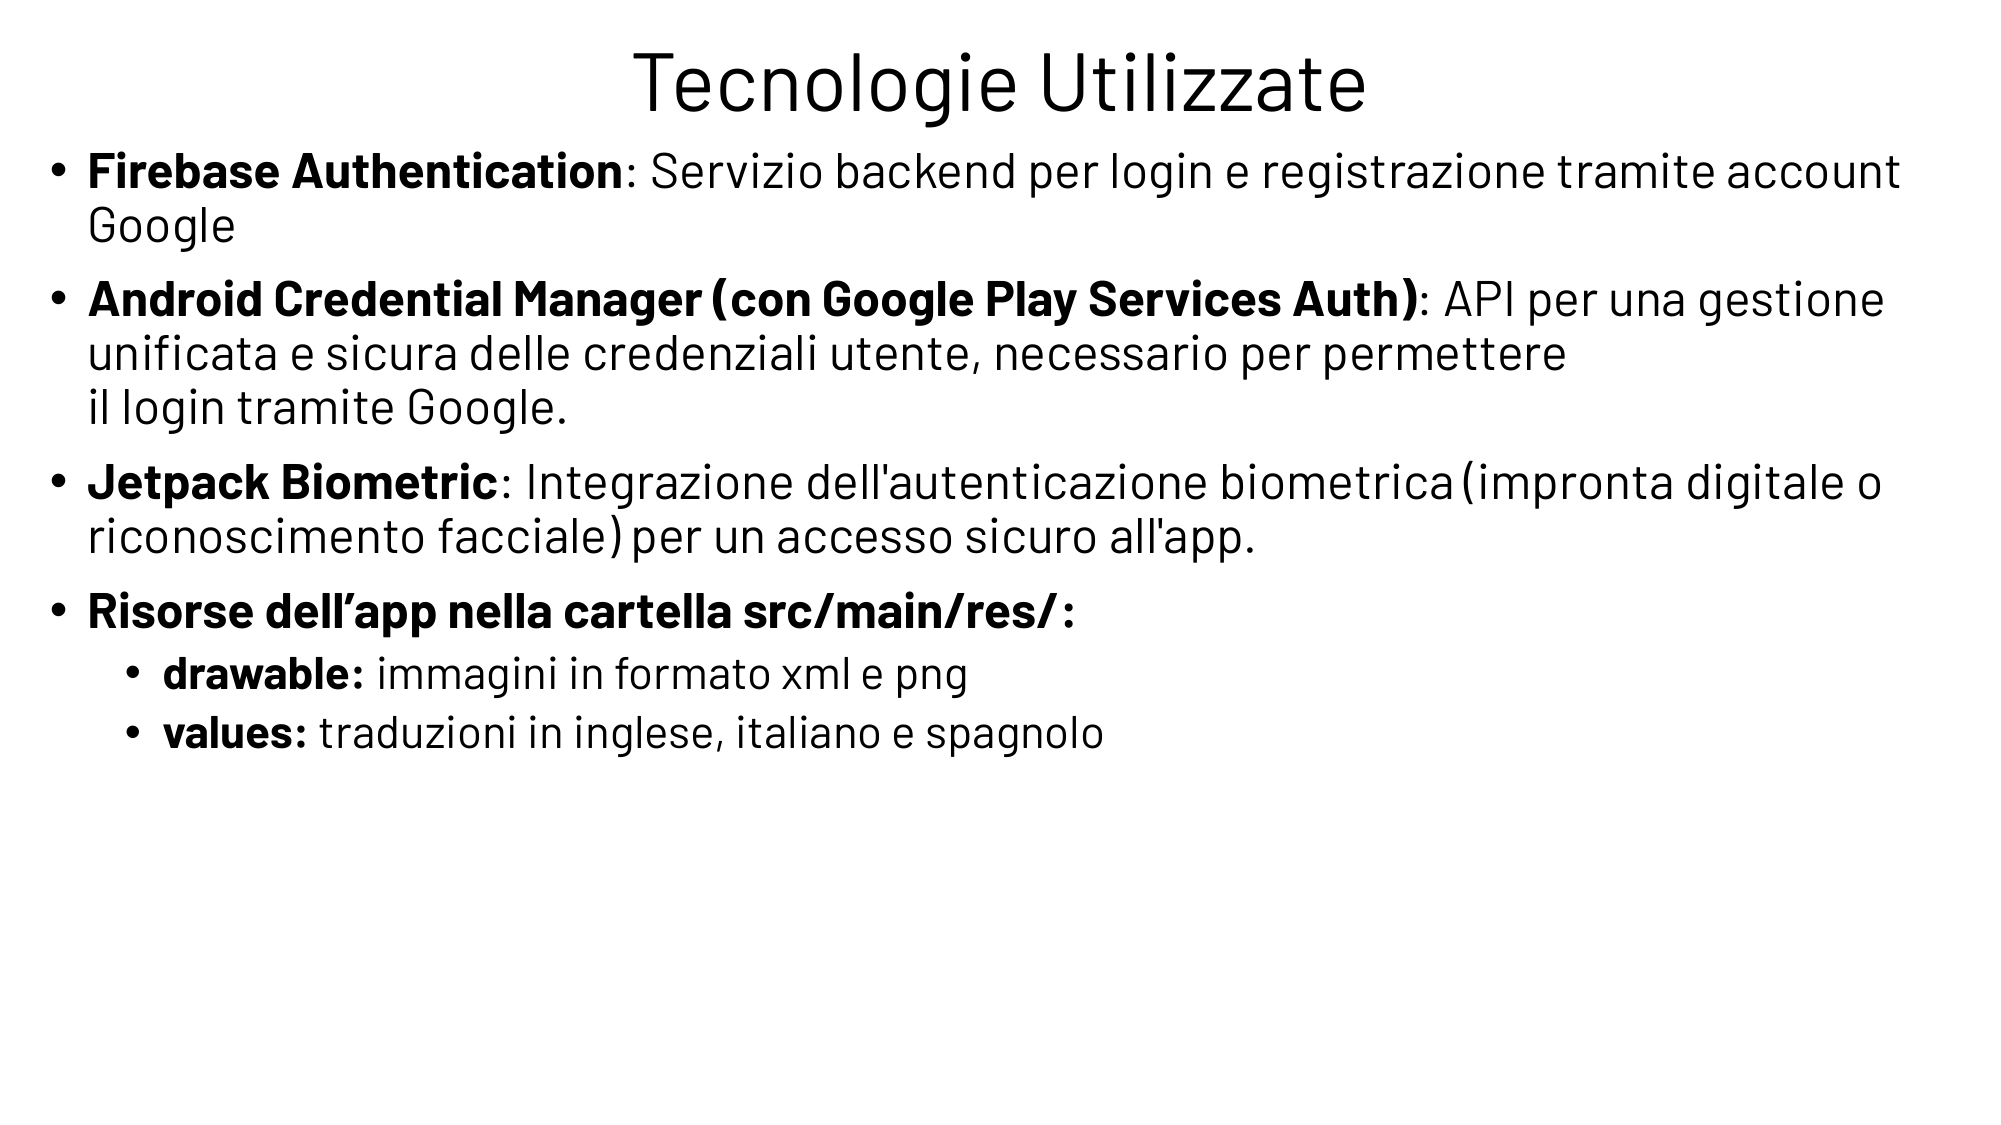

# Tecnologie Utilizzate
Firebase Authentication: Servizio backend per login e registrazione tramite account Google
Android Credential Manager (con Google Play Services Auth): API per una gestione unificata e sicura delle credenziali utente, necessario per permettere
il login tramite Google.
Jetpack Biometric: Integrazione dell'autenticazione biometrica (impronta digitale o riconoscimento facciale) per un accesso sicuro all'app.
Risorse dell’app nella cartella src/main/res/:
drawable: immagini in formato xml e png
values: traduzioni in inglese, italiano e spagnolo